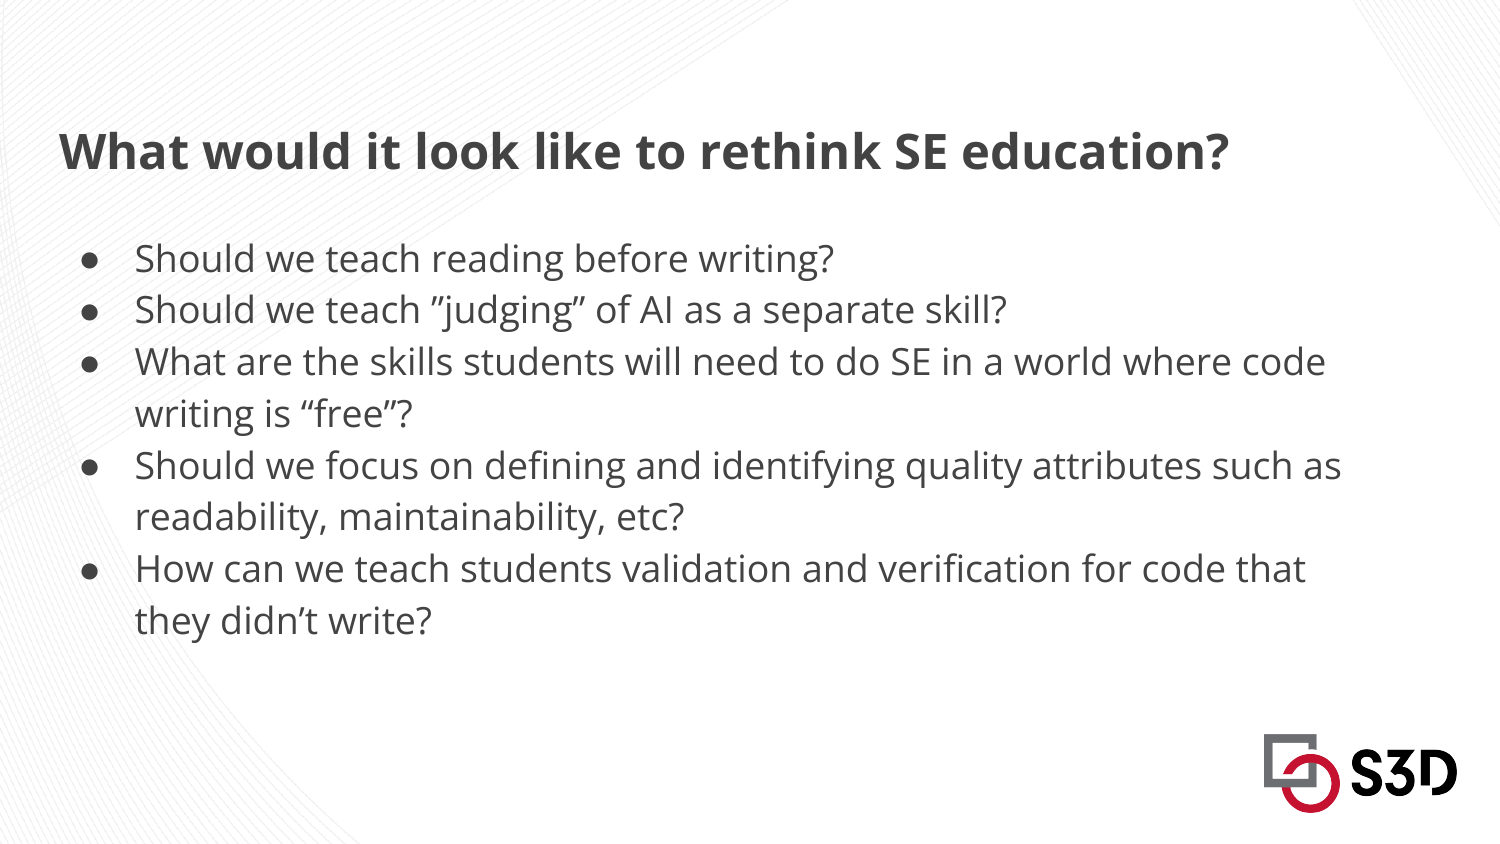

# What would it look like to rethink SE education?
Should we teach reading before writing?
Should we teach ”judging” of AI as a separate skill?
What are the skills students will need to do SE in a world where code writing is “free”?
Should we focus on defining and identifying quality attributes such as readability, maintainability, etc?
How can we teach students validation and verification for code that they didn’t write?